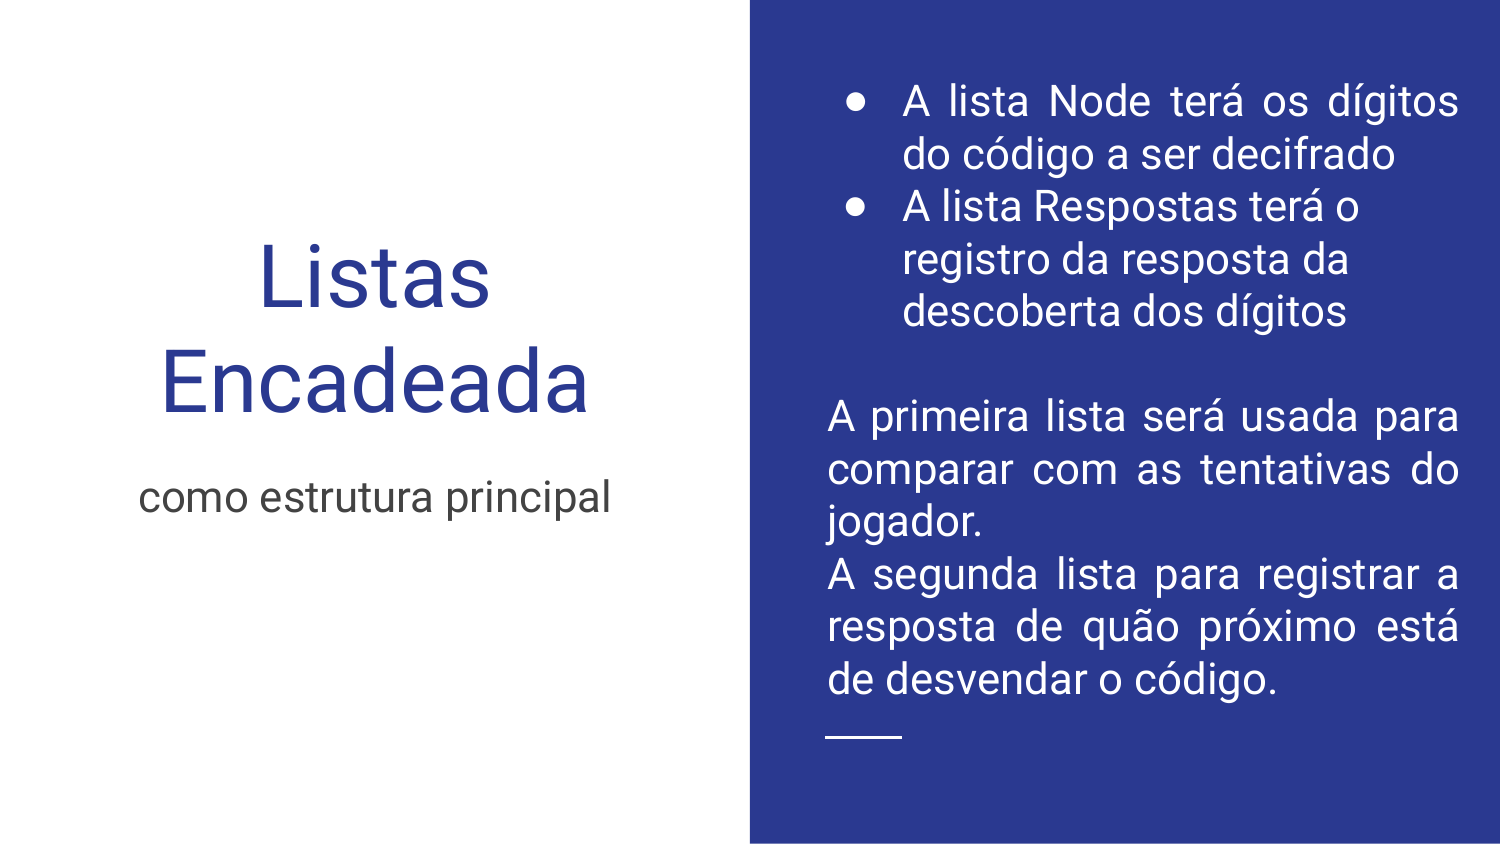

A lista Node terá os dígitos do código a ser decifrado
A lista Respostas terá o registro da resposta da descoberta dos dígitos

A primeira lista será usada para comparar com as tentativas do jogador.
A segunda lista para registrar a resposta de quão próximo está de desvendar o código.
# Listas Encadeada
como estrutura principal